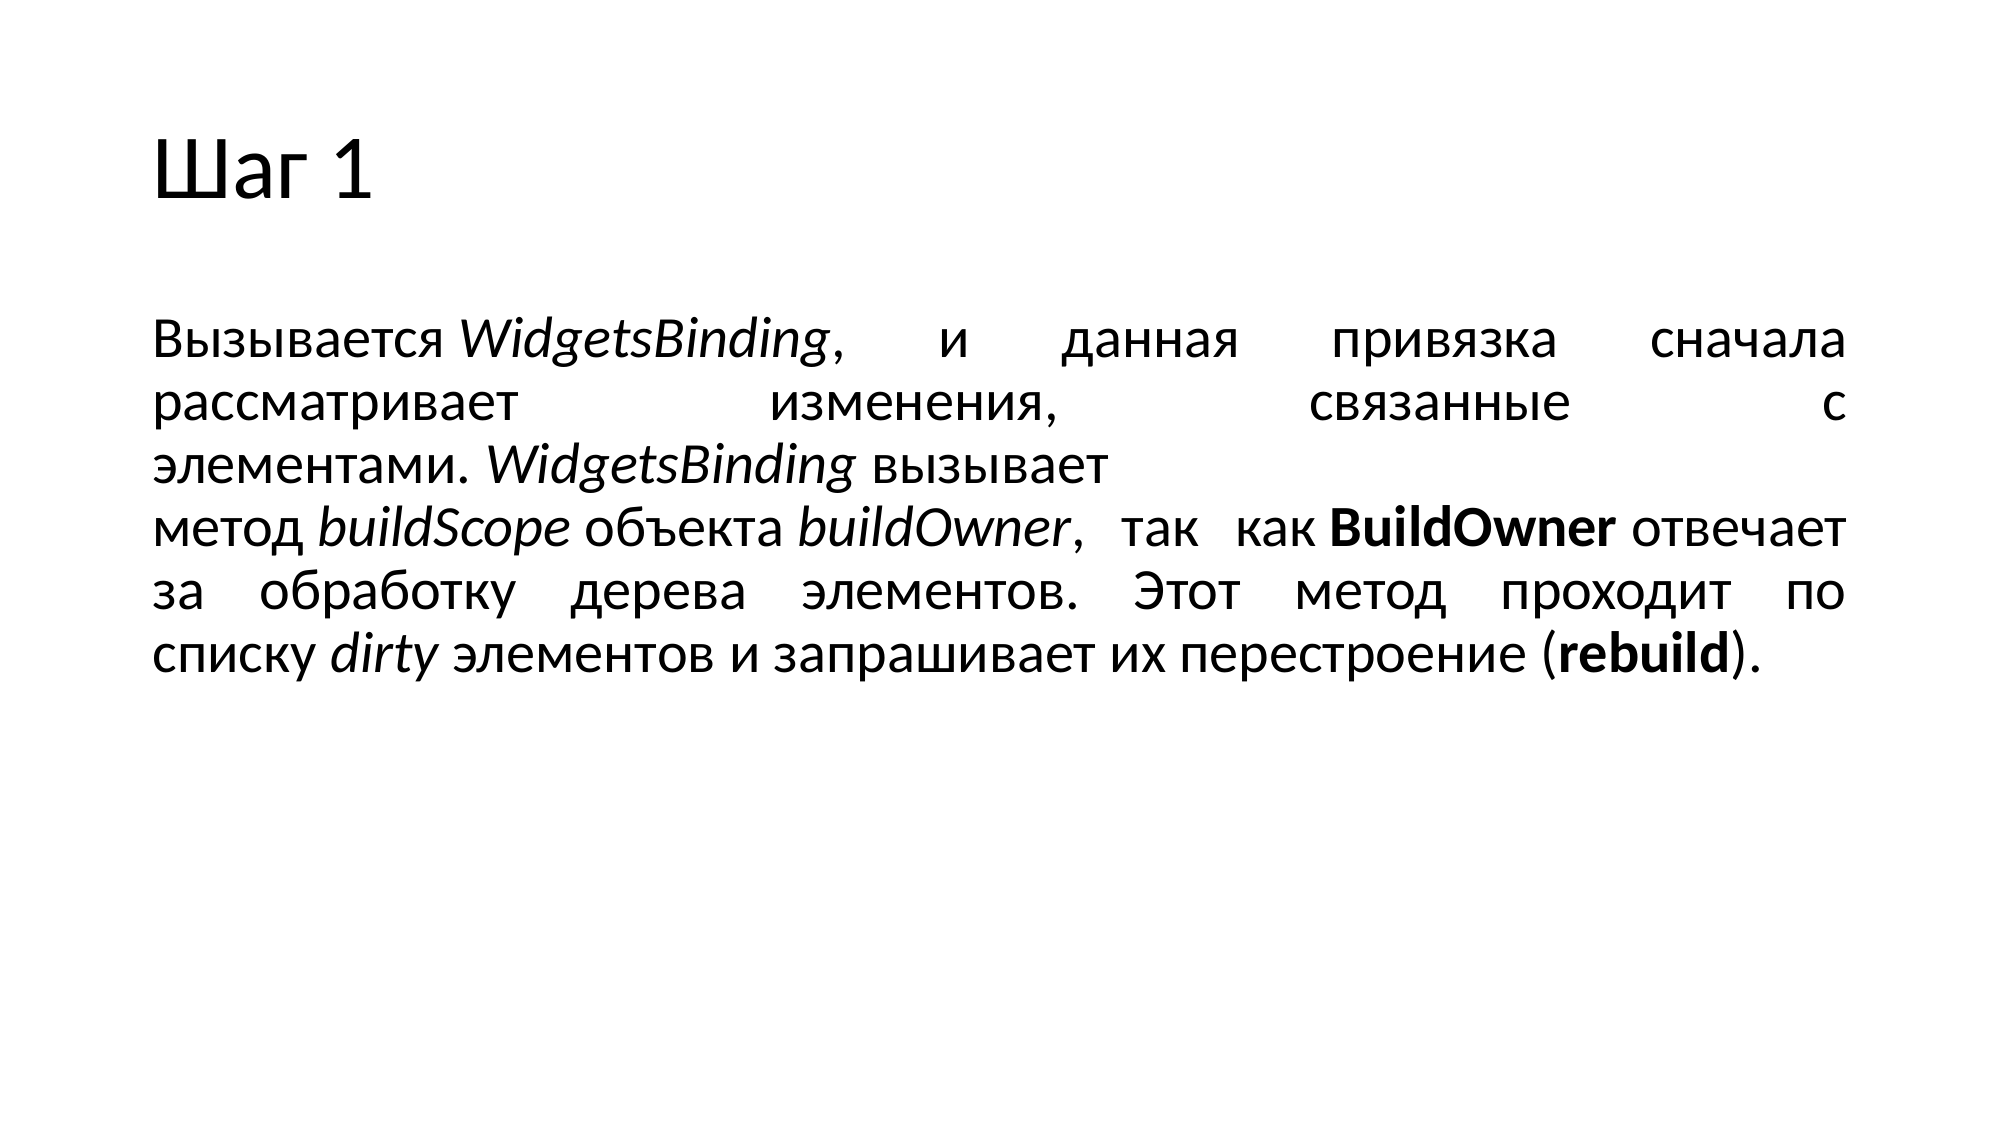

# Шаг 1
Вызывается WidgetsBinding, и данная привязка сначала рассматривает изменения, связанные с элементами. WidgetsBinding вызывает метод buildScope объекта buildOwner, так как BuildOwner отвечает за обработку дерева элементов. Этот метод проходит по списку dirty элементов и запрашивает их перестроение (rebuild).